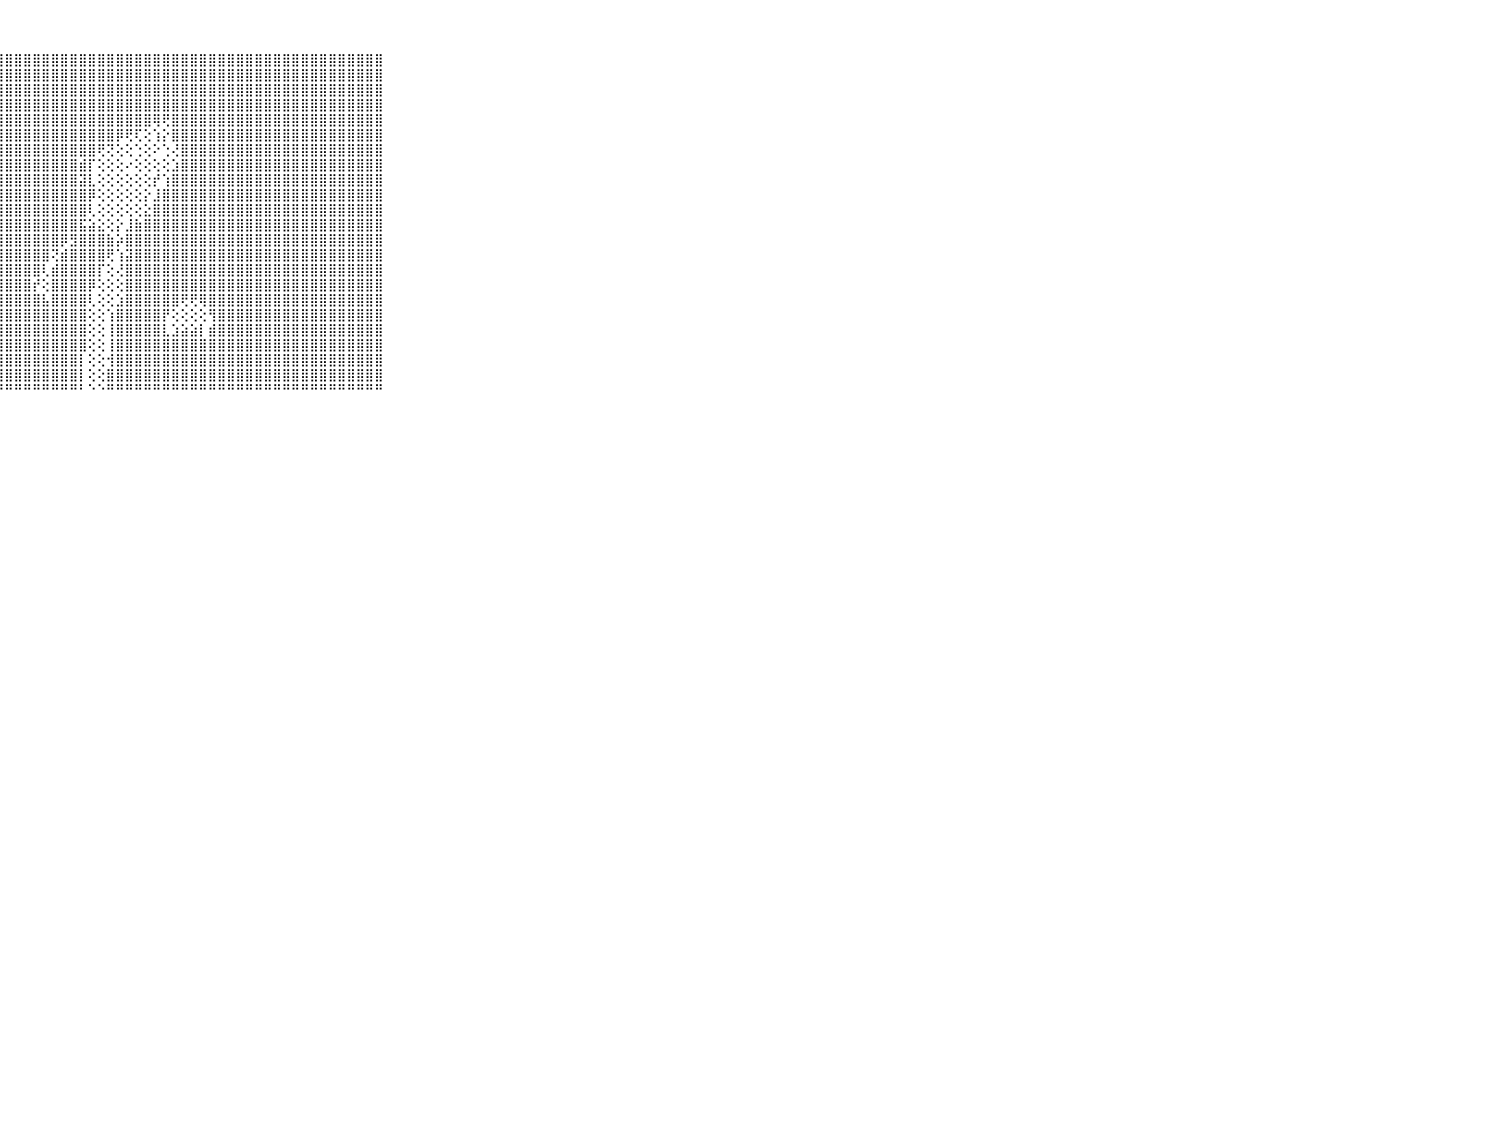

⠀⠀⠀⠀⠀⠀⠀⠀⠀⠀⠀⣿⣿⣿⣿⣿⣿⣿⣿⣿⣿⣿⣿⣿⣿⣿⣿⣿⣿⣿⣿⣿⣿⣿⣿⣿⣿⣿⣿⣿⣿⣿⣿⣿⣿⣿⣿⣿⣿⣿⣿⣿⣿⣿⣿⣿⣿⣿⣿⣿⣿⣿⣿⣿⣿⣿⣿⣿⣿⠀⠀⠀⠀⠀⠀⠀⠀⠀⠀⠀⠀
⠀⠀⠀⠀⠀⠀⠀⠀⠀⠀⠀⣿⣿⣿⣿⣿⣿⣿⣿⣿⣿⣿⣿⣿⣿⣿⣿⣿⣿⣿⣿⣿⣿⣿⣿⣿⣿⣿⣿⣿⣿⣿⣿⣿⣿⣿⣿⣿⣿⣿⣿⣿⣿⣿⣿⣿⣿⣿⣿⣿⣿⣿⣿⣿⣿⣿⣿⣿⣿⠀⠀⠀⠀⠀⠀⠀⠀⠀⠀⠀⠀
⠀⠀⠀⠀⠀⠀⠀⠀⠀⠀⠀⢿⣿⣿⣿⣿⣿⣿⣿⣿⣿⣿⣿⣿⣿⣿⣿⣿⣿⣿⣿⣿⣿⣿⣿⣿⣿⣿⣿⣿⣿⣿⣿⣿⣿⣿⣿⣿⣿⣿⣿⣿⣿⣿⣿⣿⣿⣿⣿⣿⣿⣿⣿⣿⣿⣿⣿⣿⣿⠀⠀⠀⠀⠀⠀⠀⠀⠀⠀⠀⠀
⠀⠀⠀⠀⠀⠀⠀⠀⠀⠀⠀⢸⣿⣿⣿⣿⣿⣿⣿⣿⣿⣿⣿⣿⣿⣿⣿⣿⣿⣿⣿⣿⣿⣿⣿⣿⣿⣿⣿⣿⣿⣿⣿⣿⣿⣿⣿⣿⣿⣿⣿⣿⣿⣿⣿⣿⣿⣿⣿⣿⣿⣿⣿⣿⣿⣿⣿⣿⣿⠀⠀⠀⠀⠀⠀⠀⠀⠀⠀⠀⠀
⠀⠀⠀⠀⠀⠀⠀⠀⠀⠀⠀⢸⣿⣿⣿⣿⣿⣿⣿⣿⣿⣿⣿⣿⣿⣿⣿⣿⣿⣿⣿⣿⣿⣿⣿⣿⣿⣿⣿⣿⣿⣿⣿⣿⢿⢟⣿⣿⣿⣿⣿⣿⣿⣿⣿⣿⣿⣿⣿⣿⣿⣿⣿⣿⣿⣿⣿⣿⣿⠀⠀⠀⠀⠀⠀⠀⠀⠀⠀⠀⠀
⠀⠀⠀⠀⠀⠀⠀⠀⠀⠀⠀⢼⣿⣿⣿⣿⣿⣿⣿⣿⣿⣿⣿⣿⣿⣿⣿⣿⣿⣿⣿⣿⣿⣿⣿⣿⣿⣿⣿⣿⡿⢟⢏⢕⢱⡕⣿⣿⣿⣿⣿⣿⣿⣿⣿⣿⣿⣿⣿⣿⣿⣿⣿⣿⣿⣿⣿⣿⣿⠀⠀⠀⠀⠀⠀⠀⠀⠀⠀⠀⠀
⠀⠀⠀⠀⠀⠀⠀⠀⠀⠀⠀⢽⣿⣿⣿⣿⣿⣿⣿⣿⣿⣿⣿⣿⣿⣿⣿⣿⣿⣿⣿⣿⣿⣿⣿⣿⣿⣿⢟⢝⢕⢕⢑⢕⠕⢑⢜⣿⣿⣿⣿⣿⣿⣿⣿⣿⣿⣿⣿⣿⣿⣿⣿⣿⣿⣿⣿⣿⣿⠀⠀⠀⠀⠀⠀⠀⠀⠀⠀⠀⠀
⠀⠀⠀⠀⠀⠀⠀⠀⠀⠀⠀⢸⣿⣿⣿⣿⣿⣿⣿⣿⣿⣿⣿⣿⣿⣿⣿⣿⣿⣿⣿⣿⣿⣿⣿⣿⣾⡏⢕⢕⢕⠔⢕⢕⢕⢕⣱⣿⣿⣿⣿⣿⣿⣿⣿⣿⣿⣿⣿⣿⣿⣿⣿⣿⣿⣿⣿⣿⣿⠀⠀⠀⠀⠀⠀⠀⠀⠀⠀⠀⠀
⠀⠀⠀⠀⠀⠀⠀⠀⠀⠀⠀⢸⣿⣿⣿⣿⣿⣿⣿⣿⣿⣿⣿⣿⣿⣿⣿⣿⣿⣿⣿⣿⣿⣿⣿⣿⣽⣇⢕⢕⢕⢕⢕⢕⡞⢱⣿⣿⣿⣿⣿⣿⣿⣿⣿⣿⣿⣿⣿⣿⣿⣿⣿⣿⣿⣿⣿⣿⣿⠀⠀⠀⠀⠀⠀⠀⠀⠀⠀⠀⠀
⠀⠀⠀⠀⠀⠀⠀⠀⠀⠀⠀⢸⣿⣿⣿⣿⣿⣿⣿⣿⣿⣿⣿⣿⣿⣿⣿⣿⣿⣿⣿⣿⣿⣿⣿⣿⣿⡿⢕⢕⢕⢕⢕⡕⣸⣿⣿⣿⣿⣿⣿⣿⣿⣿⣿⣿⣿⣿⣿⣿⣿⣿⣿⣿⣿⣿⣿⣿⣿⠀⠀⠀⠀⠀⠀⠀⠀⠀⠀⠀⠀
⠀⠀⠀⠀⠀⠀⠀⠀⠀⠀⠀⢸⣿⣿⣿⣿⣿⣿⣿⣿⣿⣿⣿⣿⣿⣿⣿⣿⣿⣿⣿⣿⣿⣿⣿⣿⣿⢇⢕⢕⢕⢕⢕⣕⣿⣿⣿⣿⣿⣿⣿⣿⣿⣿⣿⣿⣿⣿⣿⣿⣿⣿⣿⣿⣿⣿⣿⣿⣿⠀⠀⠀⠀⠀⠀⠀⠀⠀⠀⠀⠀
⠀⠀⠀⠀⠀⠀⠀⠀⠀⠀⠀⢸⣿⣿⣿⣿⣿⣿⣿⣿⣿⣿⣿⣿⣿⣿⣿⣿⣿⣿⣿⣿⣿⣿⣿⣿⣯⣵⣕⢕⡕⣸⣷⣿⣿⣿⣿⣿⣿⣿⣿⣿⣿⣿⣿⣿⣿⣿⣿⣿⣿⣿⣿⣿⣿⣿⣿⣿⣿⠀⠀⠀⠀⠀⠀⠀⠀⠀⠀⠀⠀
⠀⠀⠀⠀⠀⠀⠀⠀⠀⠀⠀⢸⣿⣿⣿⣿⣿⣿⣿⣿⣿⣿⣿⣿⣿⣿⣿⣿⣿⣿⣿⣿⣿⣿⡿⣻⣿⣿⣿⣷⡵⣿⣿⣿⣿⣿⣿⣿⣿⣿⣿⣿⣿⣿⣿⣿⣿⣿⣿⣿⣿⣿⣿⣿⣿⣿⣿⣿⣿⠀⠀⠀⠀⠀⠀⠀⠀⠀⠀⠀⠀
⠀⠀⠀⠀⠀⠀⠀⠀⠀⠀⠀⢸⣿⣿⣿⣿⣿⣿⣿⣿⣿⣿⣿⣿⣿⣿⣿⣿⣿⣿⣿⣿⣿⢝⣾⣿⣿⣿⣿⢟⢱⣽⣿⣿⣿⣿⣿⣿⣿⣿⣿⣿⣿⣿⣿⣿⣿⣿⣿⣿⣿⣿⣿⣿⣿⣿⣿⣿⣿⠀⠀⠀⠀⠀⠀⠀⠀⠀⠀⠀⠀
⠀⠀⠀⠀⠀⠀⠀⠀⠀⠀⠀⣼⣿⣿⣿⣿⣿⣿⣿⣿⣿⣿⣿⣿⣿⣿⣿⣿⣿⣿⣿⣿⢇⣾⣿⣿⣿⣿⡏⢕⢜⣿⣿⣿⣿⣿⣿⣿⣿⣿⣿⣿⣿⣿⣿⣿⣿⣿⣿⣿⣿⣿⣿⣿⣿⣿⣿⣿⣿⠀⠀⠀⠀⠀⠀⠀⠀⠀⠀⠀⠀
⠀⠀⠀⠀⠀⠀⠀⠀⠀⠀⠀⢻⣿⣿⣿⣿⣿⣿⣿⣿⣿⣿⣿⣿⣿⣿⣿⣿⣿⣿⣿⡞⢕⣿⣿⣿⣿⡿⢕⢕⢕⣿⣿⣿⣿⣿⣿⣿⣿⣿⣿⣿⣿⣿⣿⣿⣿⣿⣿⣿⣿⣿⣿⣿⣿⣿⣿⣿⣿⠀⠀⠀⠀⠀⠀⠀⠀⠀⠀⠀⠀
⠀⠀⠀⠀⠀⠀⠀⠀⠀⠀⠀⣸⣿⣿⣿⣿⣿⣿⣿⣿⣿⣿⣿⣿⣿⣿⣿⣿⣿⣿⣿⣿⣧⣿⣿⣿⣿⢇⢕⢕⣱⣿⣿⣿⣿⣿⣿⢟⢟⢿⣿⣿⣿⣿⣿⣿⣿⣿⣿⣿⣿⣿⣿⣿⣿⣿⣿⣿⣿⠀⠀⠀⠀⠀⠀⠀⠀⠀⠀⠀⠀
⠀⠀⠀⠀⠀⠀⠀⠀⠀⠀⠀⢿⣿⣿⣿⣿⣿⣿⣿⣿⣿⣿⣿⣿⣿⣿⣿⣿⣿⣿⣿⣿⣿⣿⣿⣿⣿⢕⢕⢱⣿⣿⣿⣿⣿⡟⢕⢕⢕⢕⢻⣿⣿⣿⣿⣿⣿⣿⣿⣿⣿⣿⣿⣿⣿⣿⣿⣿⣿⠀⠀⠀⠀⠀⠀⠀⠀⠀⠀⠀⠀
⠀⠀⠀⠀⠀⠀⠀⠀⠀⠀⠀⣿⣿⣿⣿⣿⣿⣿⣿⣿⣿⣿⣿⣿⣿⣿⣿⣿⣿⣿⣿⣿⣿⣿⣿⣿⣿⢕⢕⢸⣿⣿⣿⣿⣿⣇⣱⣵⣵⡇⣾⣿⣿⣿⣿⣿⣿⣿⣿⣿⣿⣿⣿⣿⣿⣿⣿⣿⣿⠀⠀⠀⠀⠀⠀⠀⠀⠀⠀⠀⠀
⠀⠀⠀⠀⠀⠀⠀⠀⠀⠀⠀⣿⣿⣿⣿⣿⣿⣿⣿⣿⣿⣿⣿⣿⣿⣿⣿⣿⣿⣿⣿⣿⣿⣿⣿⣿⣿⢕⢕⢸⣿⣿⣿⣿⣿⣿⣿⣿⣿⣿⣿⣿⣿⣿⣿⣿⣿⣿⣿⣿⣿⣿⣿⣿⣿⣿⣿⣿⣿⠀⠀⠀⠀⠀⠀⠀⠀⠀⠀⠀⠀
⠀⠀⠀⠀⠀⠀⠀⠀⠀⠀⠀⣿⣿⣿⣿⣿⣿⣿⣿⣿⣿⣿⣿⣿⣿⣿⣿⣿⣿⣿⣿⣿⣿⣿⣿⣿⡇⢕⢕⢺⣿⣿⣿⣿⣿⣿⣿⣿⣿⣿⣿⣿⣿⣿⣿⣿⣿⣿⣿⣿⣿⣿⣿⣿⣿⣿⣿⣿⣿⠀⠀⠀⠀⠀⠀⠀⠀⠀⠀⠀⠀
⠀⠀⠀⠀⠀⠀⠀⠀⠀⠀⠀⣿⣿⣿⣿⣿⣿⣿⣿⣿⣿⣿⣿⣿⣿⣿⣿⣿⣿⣿⣿⣿⣿⣿⣿⣿⡇⢕⢕⣿⣿⣿⣿⣿⣿⣿⣿⣿⣿⣿⣿⣿⣿⣿⣿⣿⣿⣿⣿⣿⣿⣿⣿⣿⣿⣿⣿⣿⣿⠀⠀⠀⠀⠀⠀⠀⠀⠀⠀⠀⠀
⠀⠀⠀⠀⠀⠀⠀⠀⠀⠀⠀⠛⠛⠛⠛⠛⠛⠛⠛⠛⠛⠛⠛⠛⠛⠛⠛⠛⠛⠛⠛⠛⠛⠛⠛⠛⠃⠑⠑⠛⠛⠛⠛⠛⠛⠛⠛⠛⠛⠛⠛⠛⠛⠛⠛⠛⠛⠛⠛⠛⠛⠛⠛⠛⠛⠛⠛⠛⠛⠀⠀⠀⠀⠀⠀⠀⠀⠀⠀⠀⠀